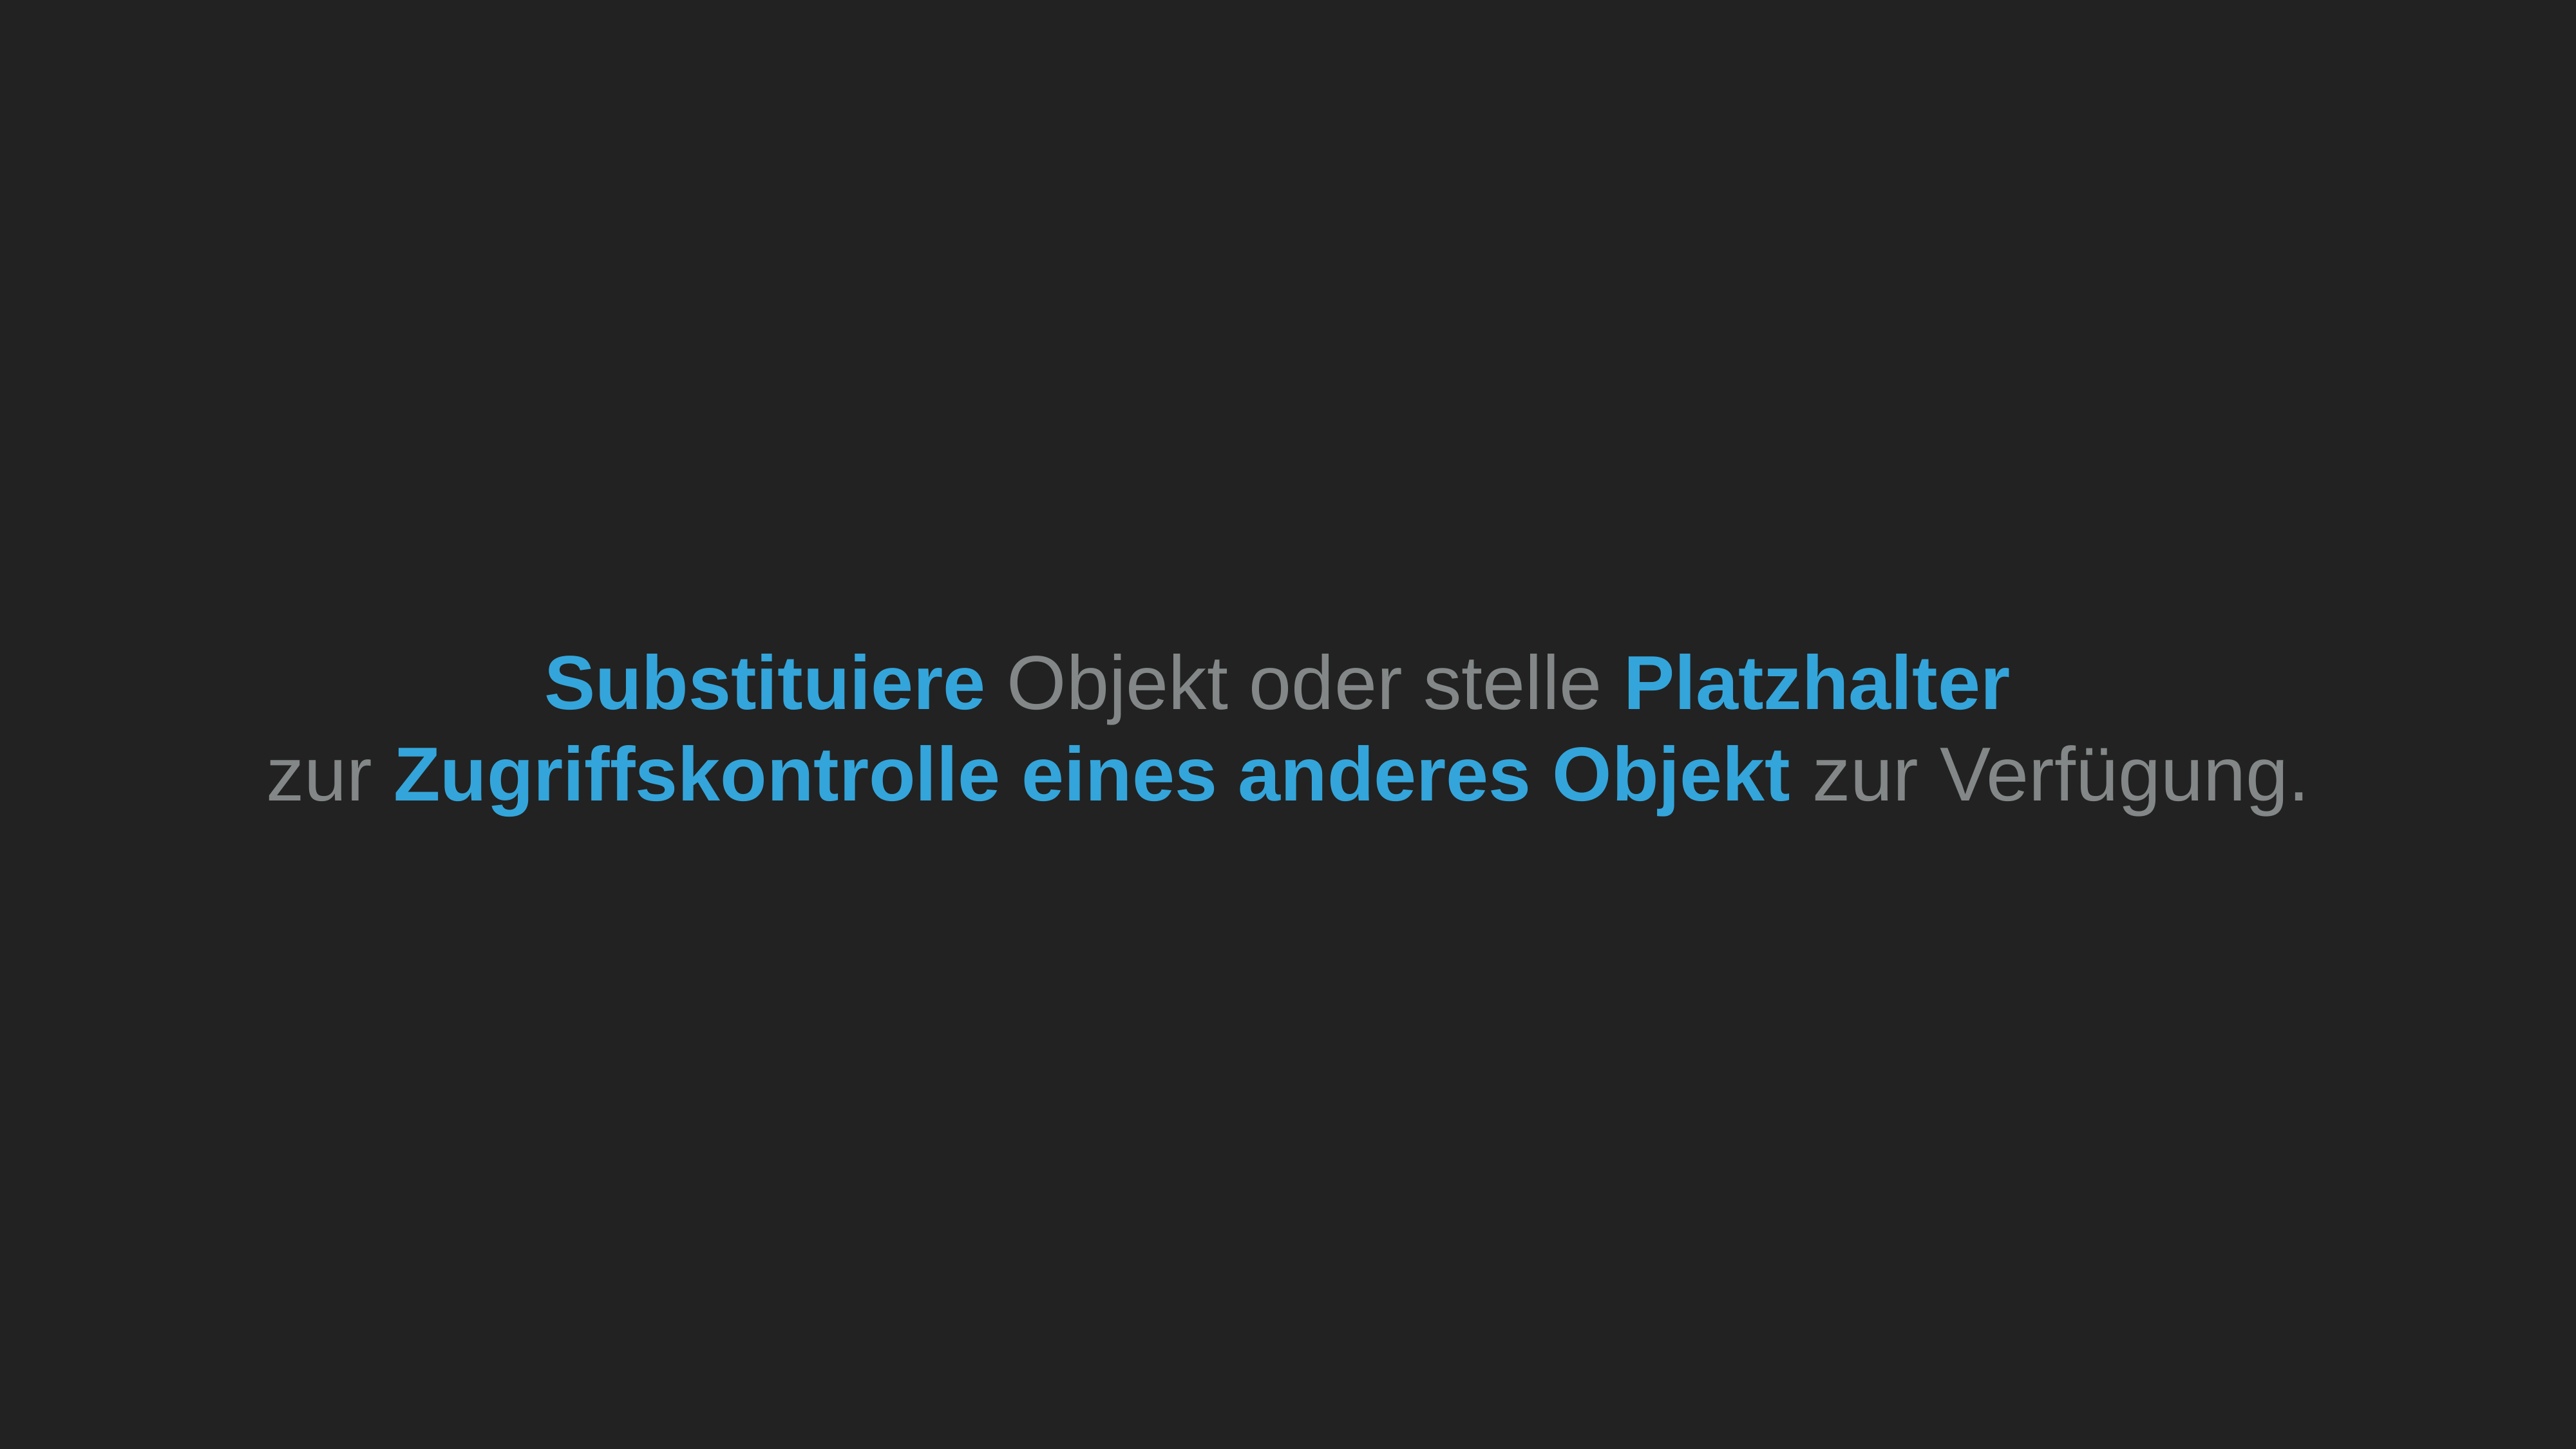

Substituiere Objekt oder stelle Platzhalter
zur Zugriffskontrolle eines anderes Objekt zur Verfügung.